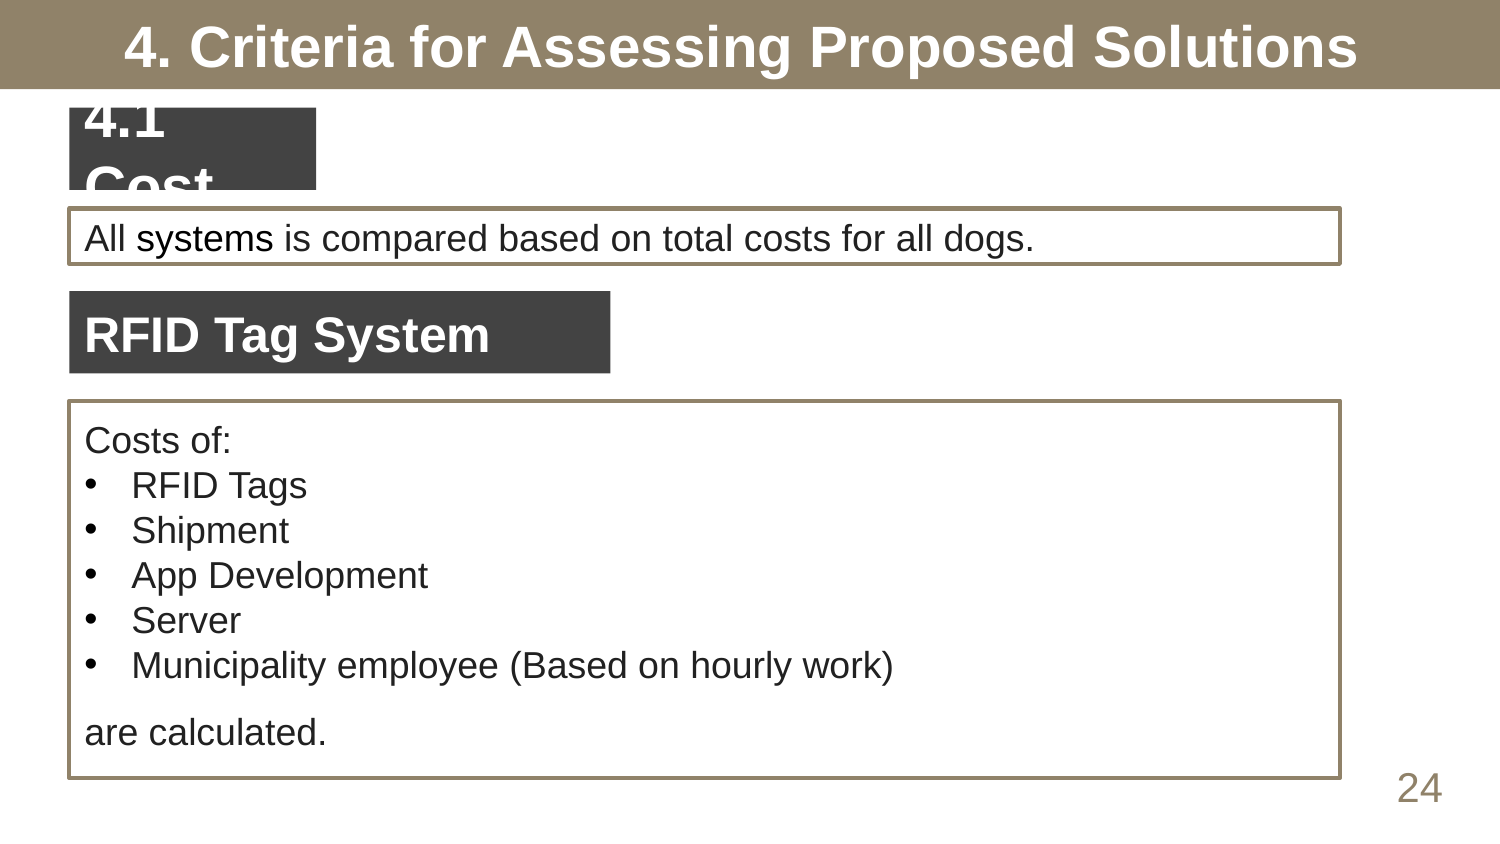

# 4. Criteria for Assessing Proposed Solutions

4.1 Cost
All systems is compared based on total costs for all dogs.
RFID Tag System

Costs of:
RFID Tags
Shipment
App Development
Server
Municipality employee (Based on hourly work)
are calculated.
24